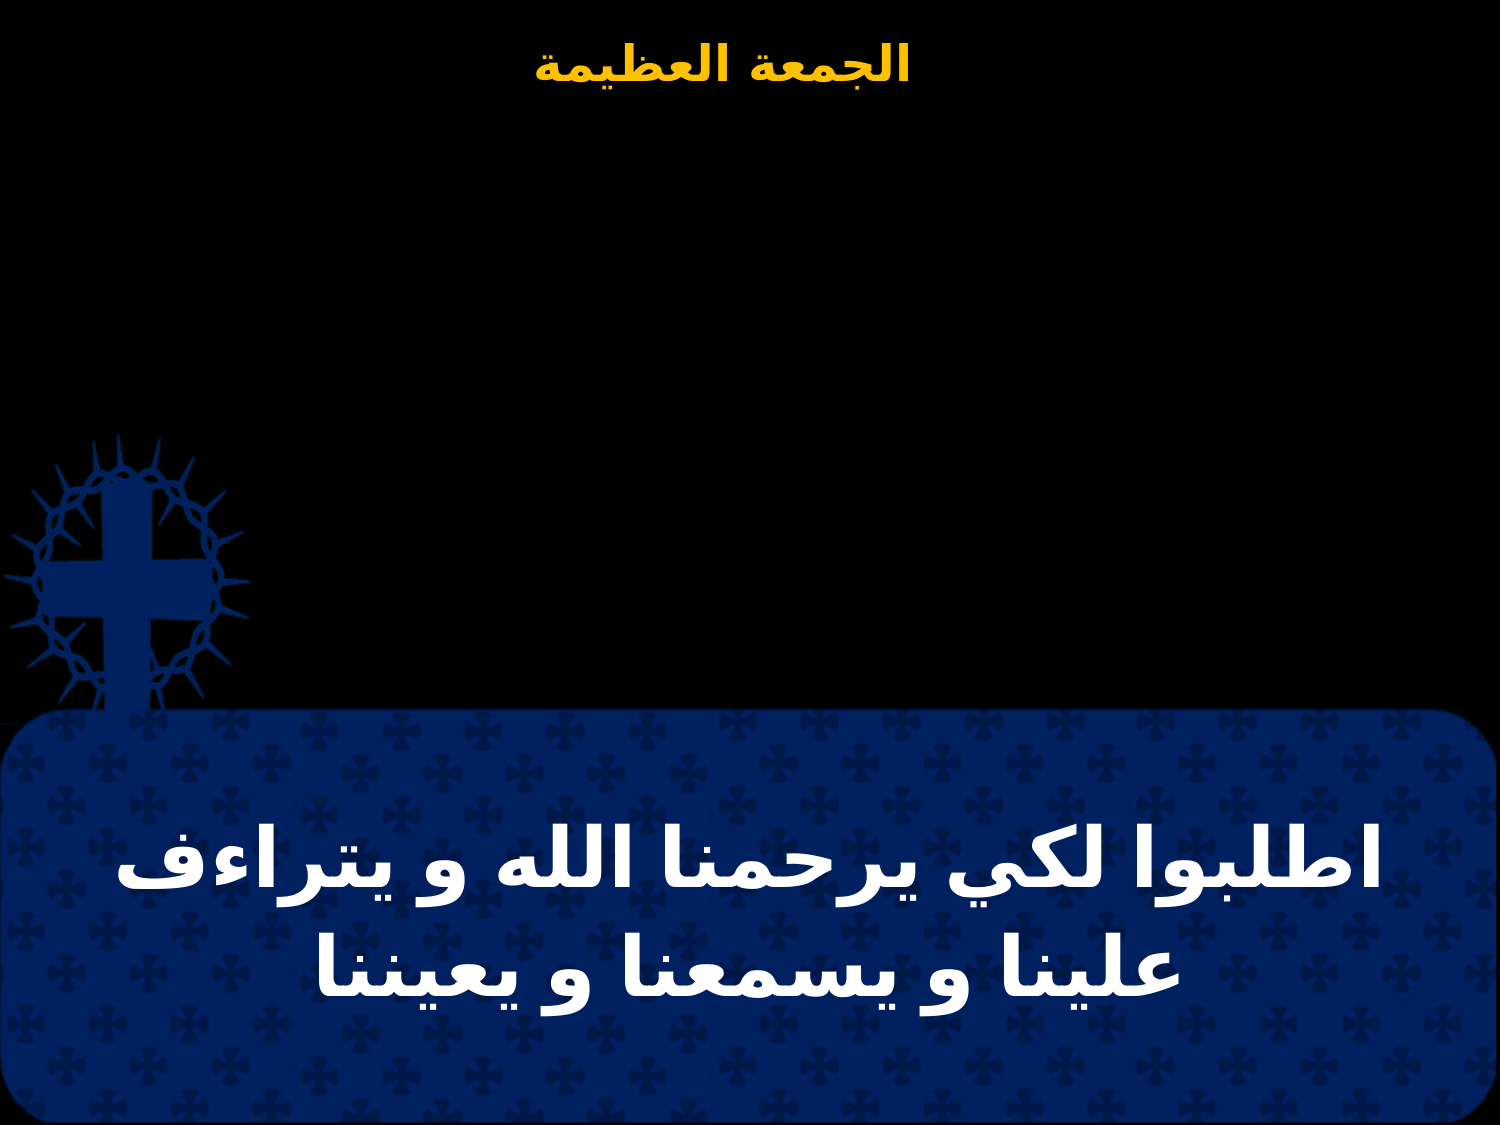

| اطلبوا لكي يرحمنا الله و يتراءف علينا و يسمعنا و يعيننا |
| --- |